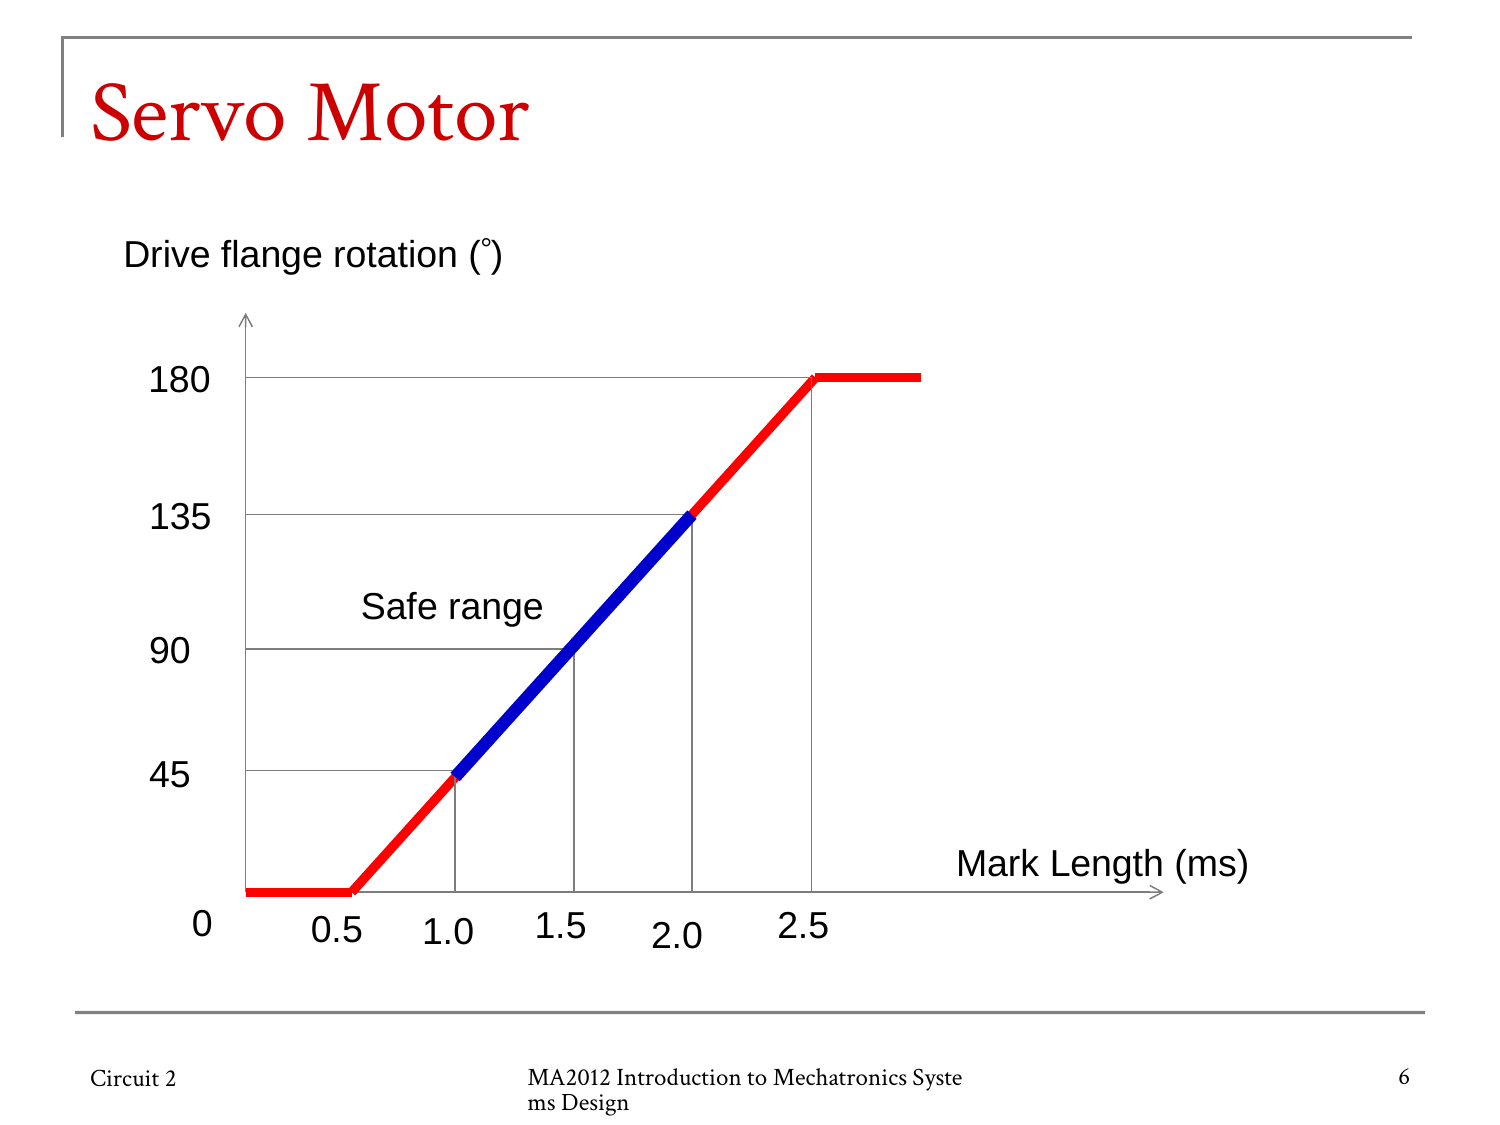

# Servo Motor
Drive flange rotation (°)
180
135
Safe range
90
45
Mark Length (ms)
0
1.5
2.5
0.5
1.0
2.0
Circuit 2
6
MA2012 Introduction to Mechatronics Systems Design